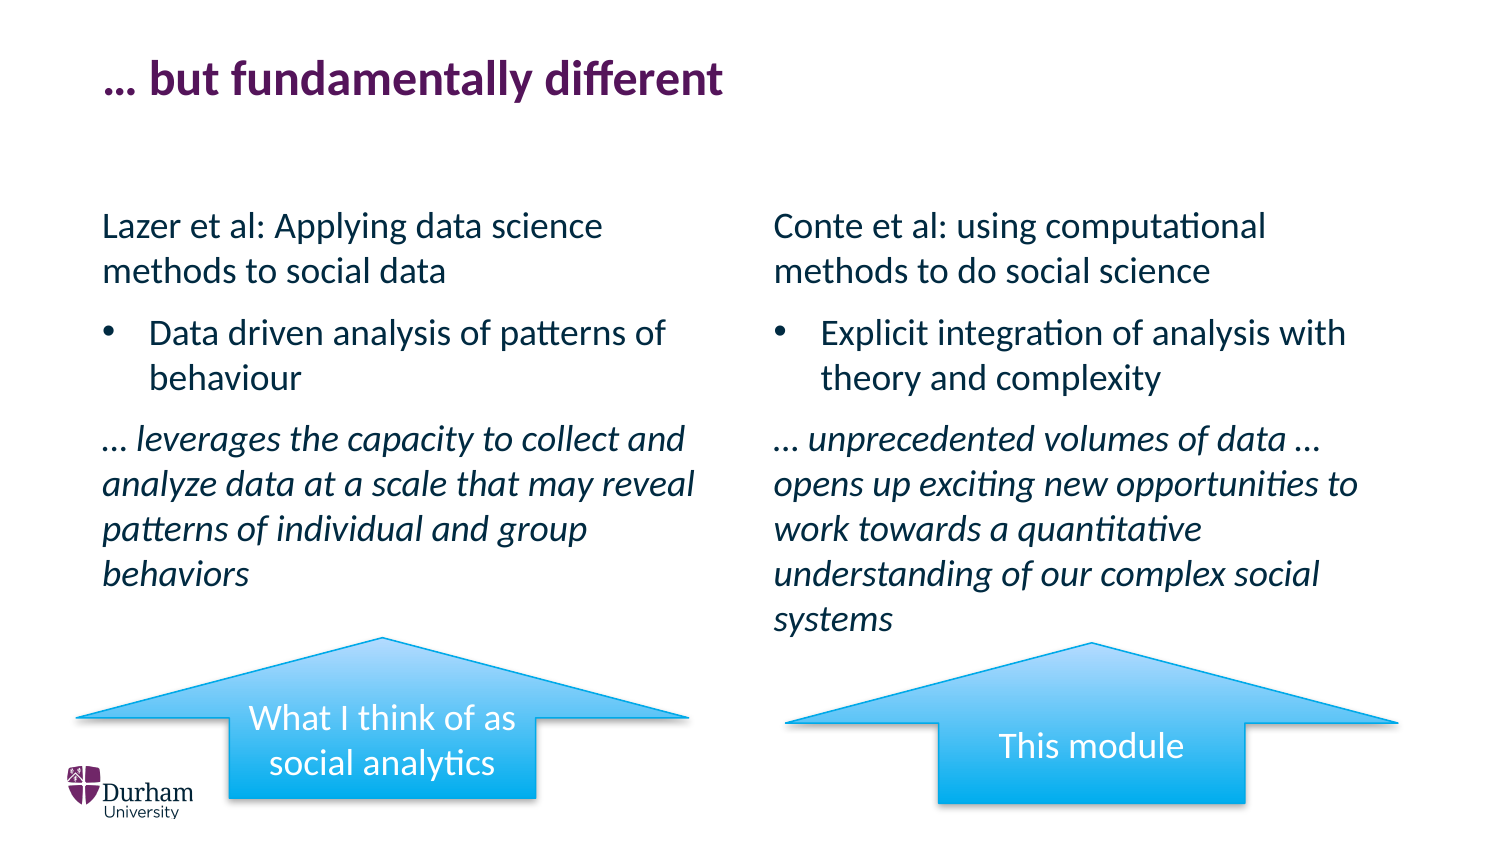

# … but fundamentally different
Lazer et al: Applying data science methods to social data
Data driven analysis of patterns of behaviour
… leverages the capacity to collect and analyze data at a scale that may reveal patterns of individual and group behaviors
Conte et al: using computational methods to do social science
Explicit integration of analysis with theory and complexity
… unprecedented volumes of data … opens up exciting new opportunities to work towards a quantitative understanding of our complex social systems

What I think of as social analytics
This module